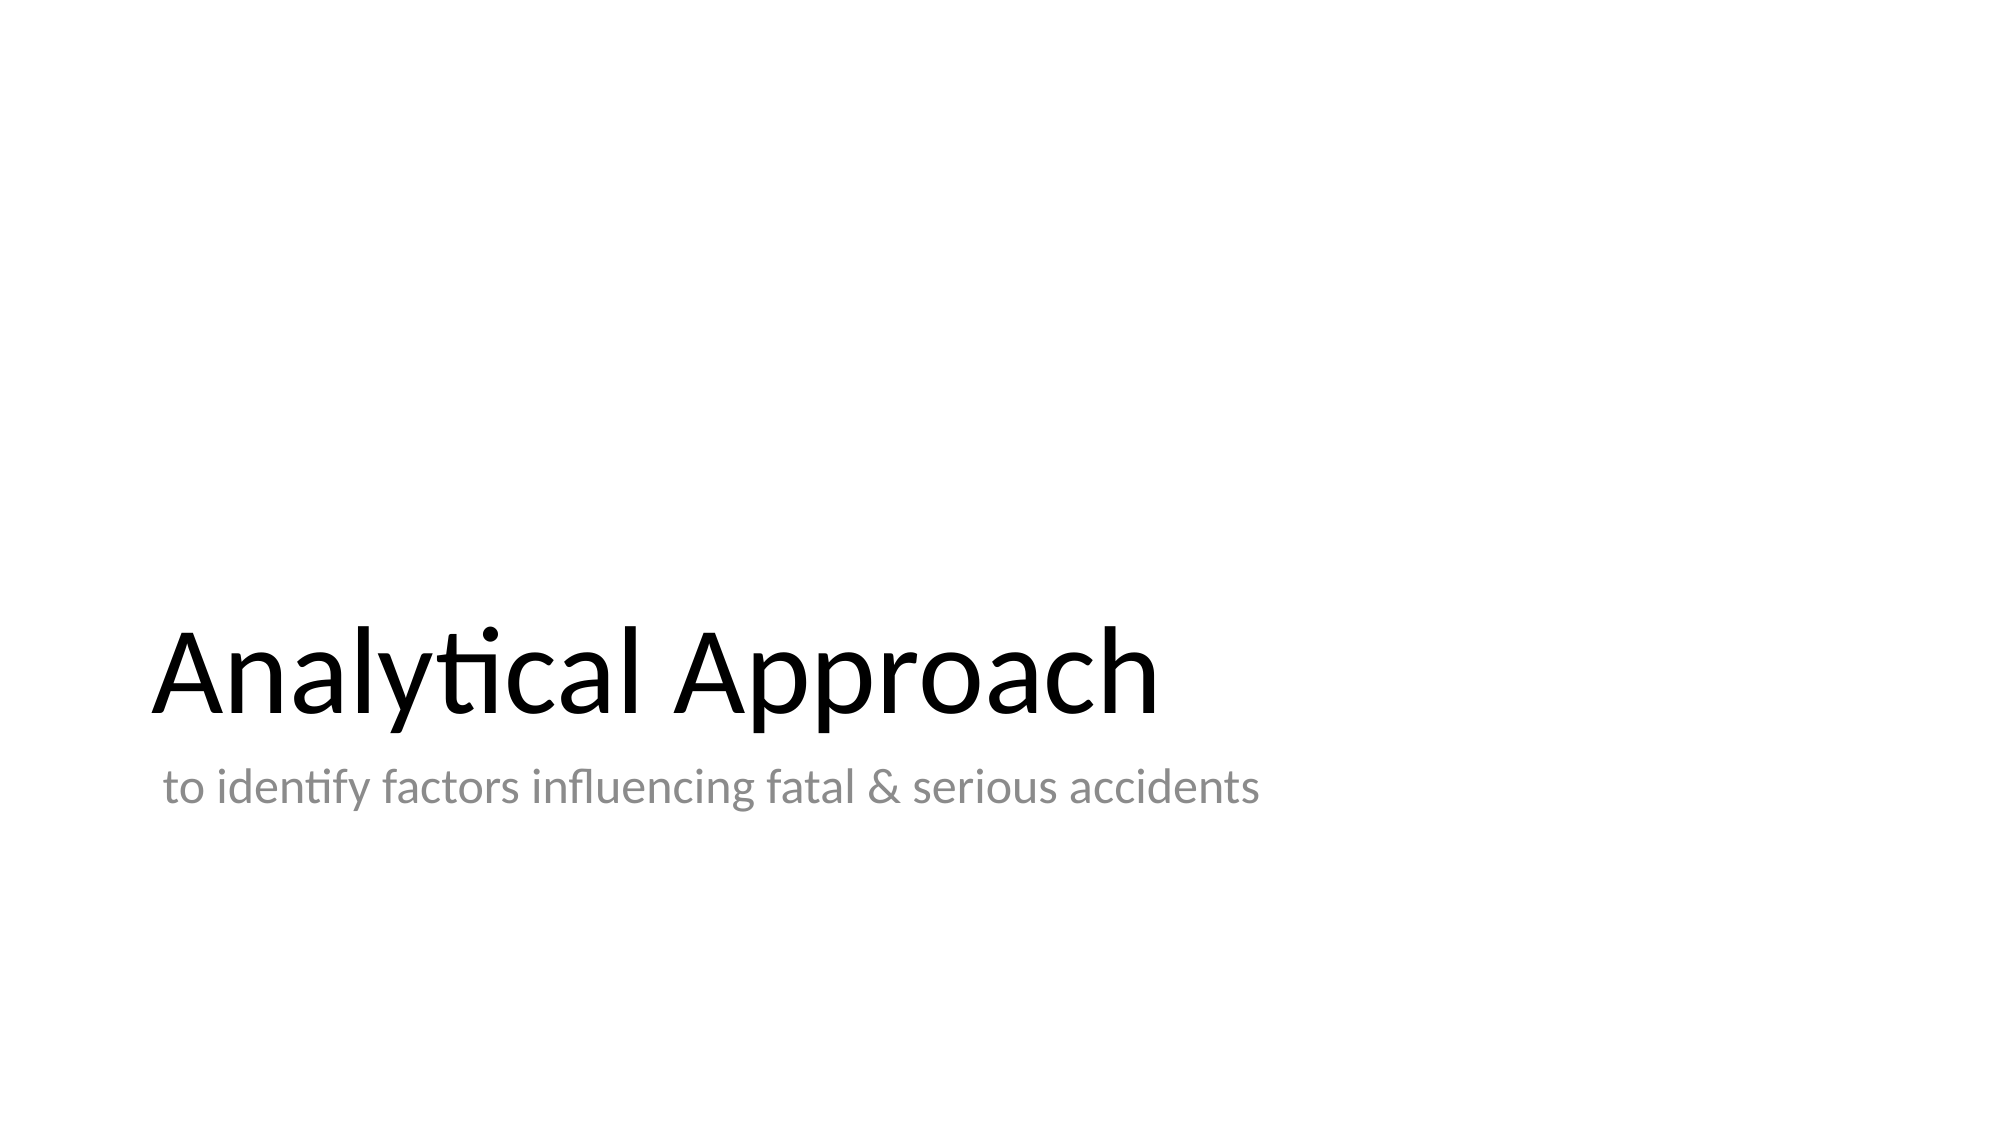

# Analytical Approach
 to identify factors influencing fatal & serious accidents